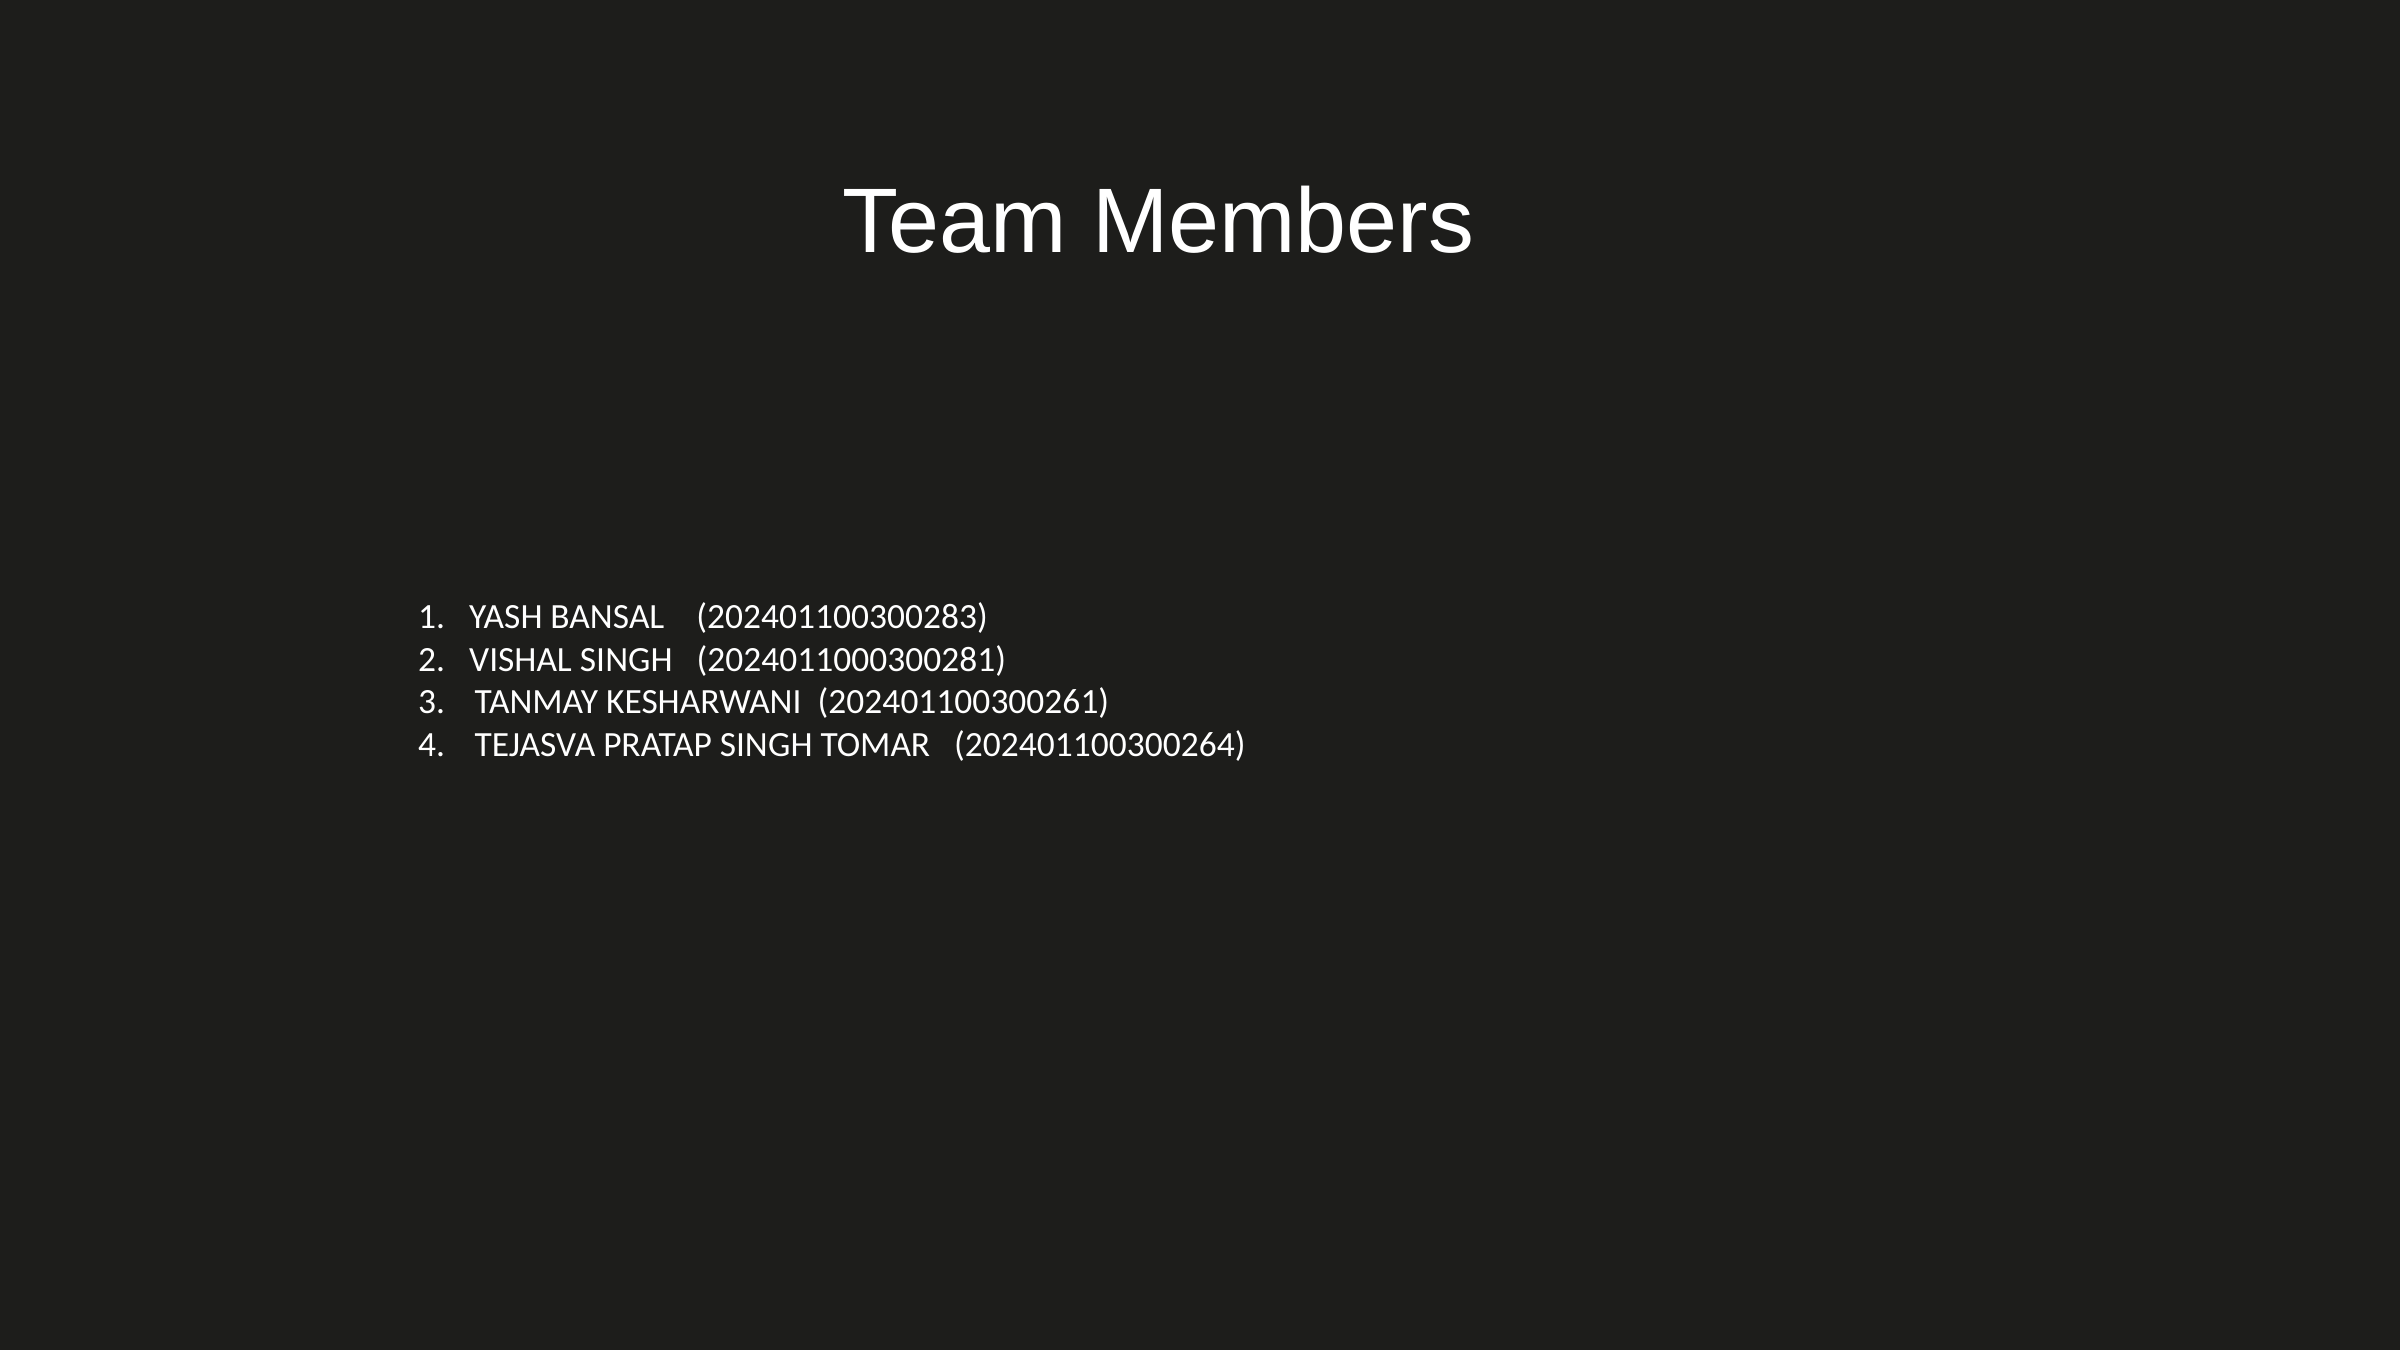

Team Members
1.   YASH BANSAL    (202401100300283)
2.   VISHAL SINGH   (2024011000300281)
TANMAY KESHARWANI  (202401100300261)
TEJASVA PRATAP SINGH TOMAR   (202401100300264)